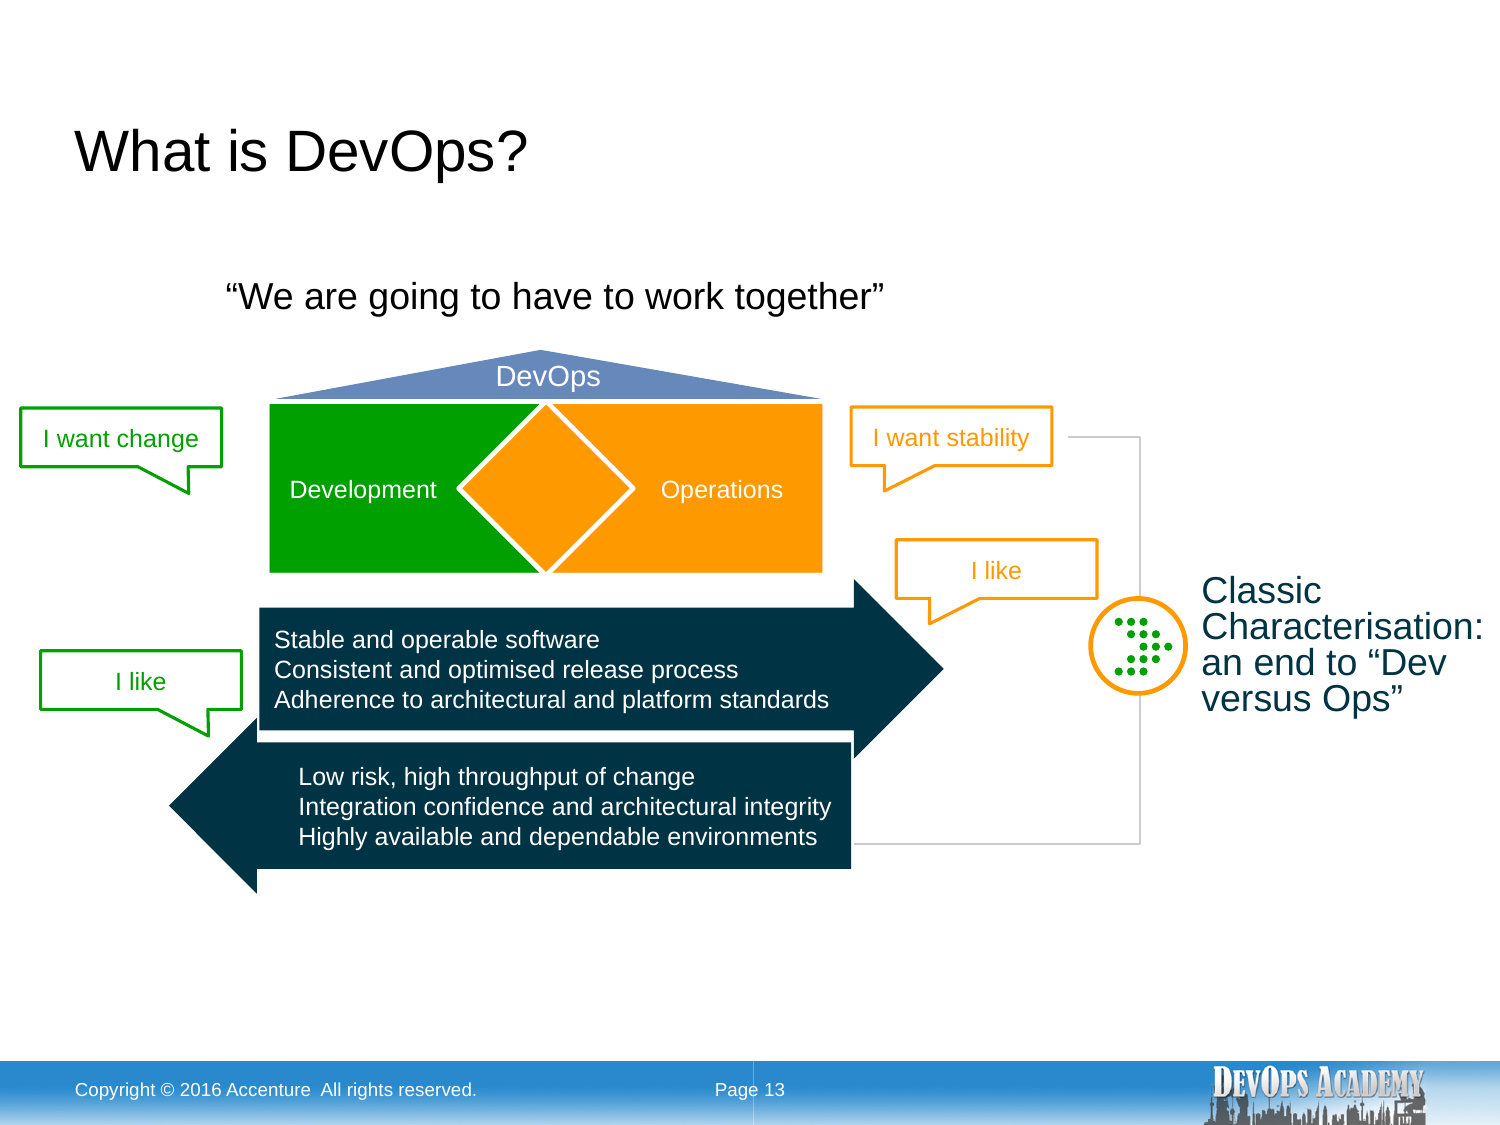

# What is DevOps?
“We are going to have to work together”
DevOps

I want stability
I want change

Development
Operations
I like
Stable and operable software
Consistent and optimised release process
Adherence to architectural and platform standards

Classic Characterisation: an end to “Dev versus Ops”
I like
Low risk, high throughput of change
Integration confidence and architectural integrity
Highly available and dependable environments
Copyright © 2016 Accenture  All rights reserved.
Page 13